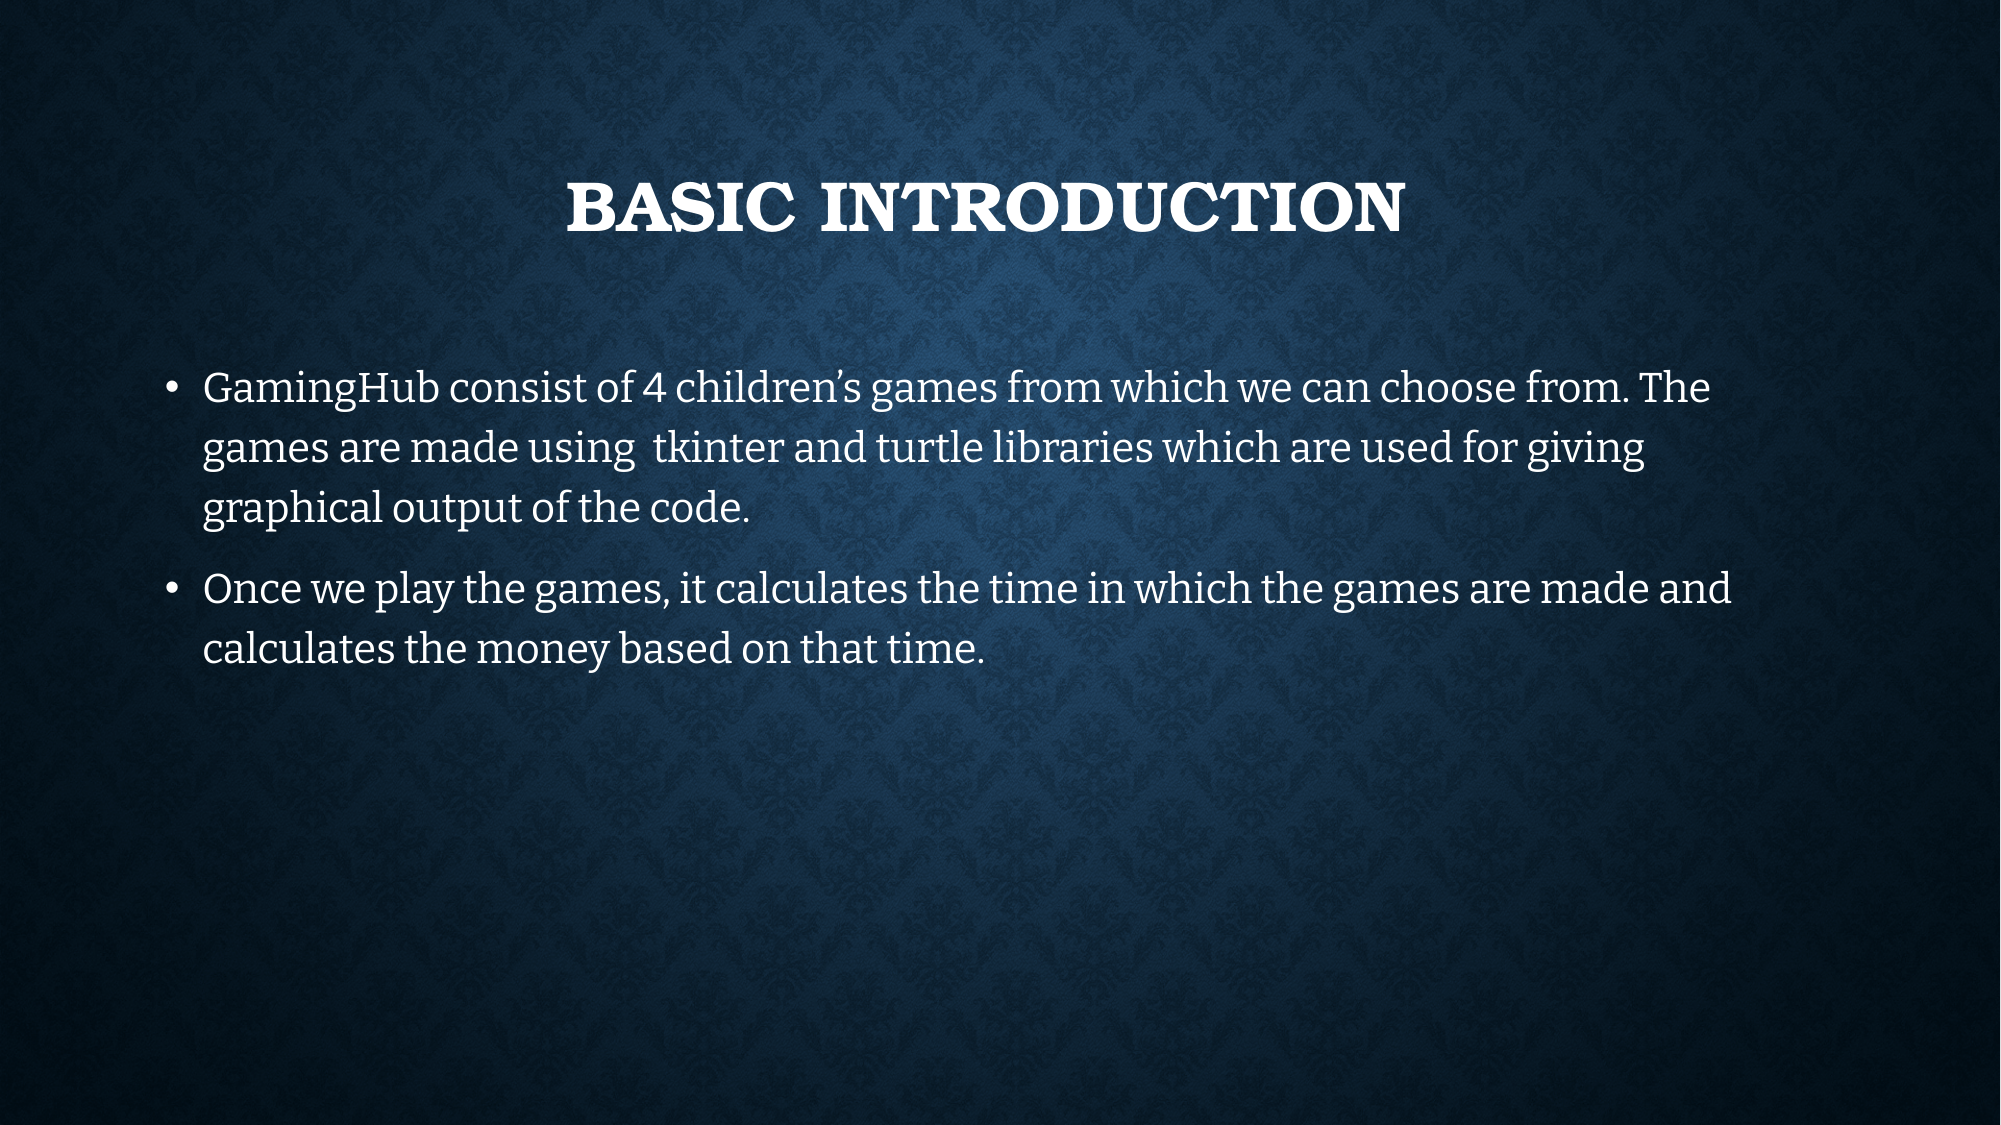

# Basic introduction
GamingHub consist of 4 children’s games from which we can choose from. The games are made using  tkinter and turtle libraries which are used for giving graphical output of the code.
Once we play the games, it calculates the time in which the games are made and calculates the money based on that time.